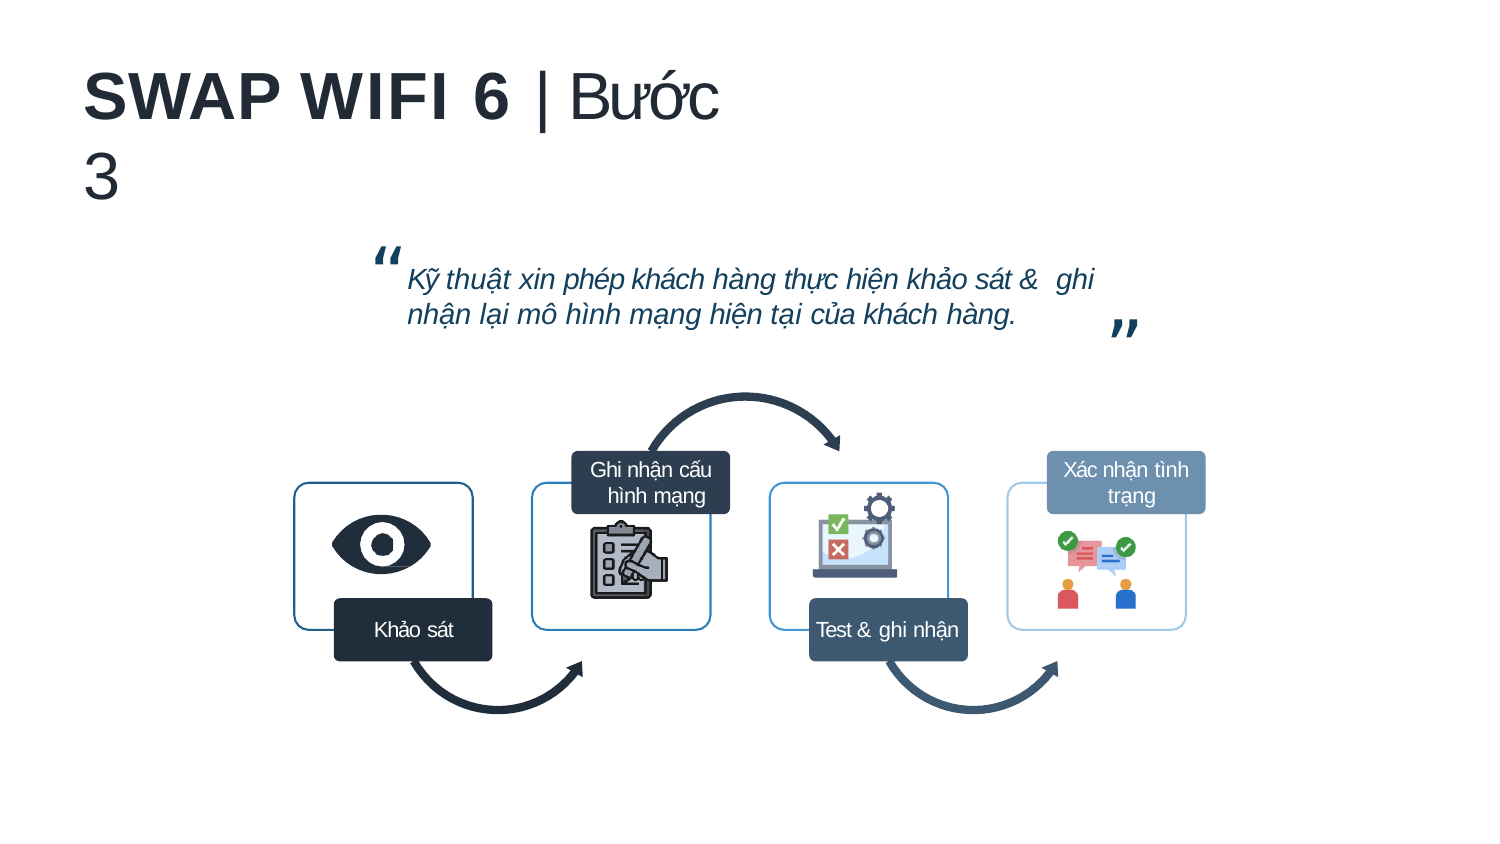

SWAP WIFI 6 | Bước 3
“
Kỹ thuật xin phép khách hàng thực hiện khảo sát & ghi
nhận lại mô hình mạng hiện tại của khách hàng.
”

Ghi nhận cấu  hình mạng
Xác nhận tình  trạng

Khảo sát
Test & ghi nhận